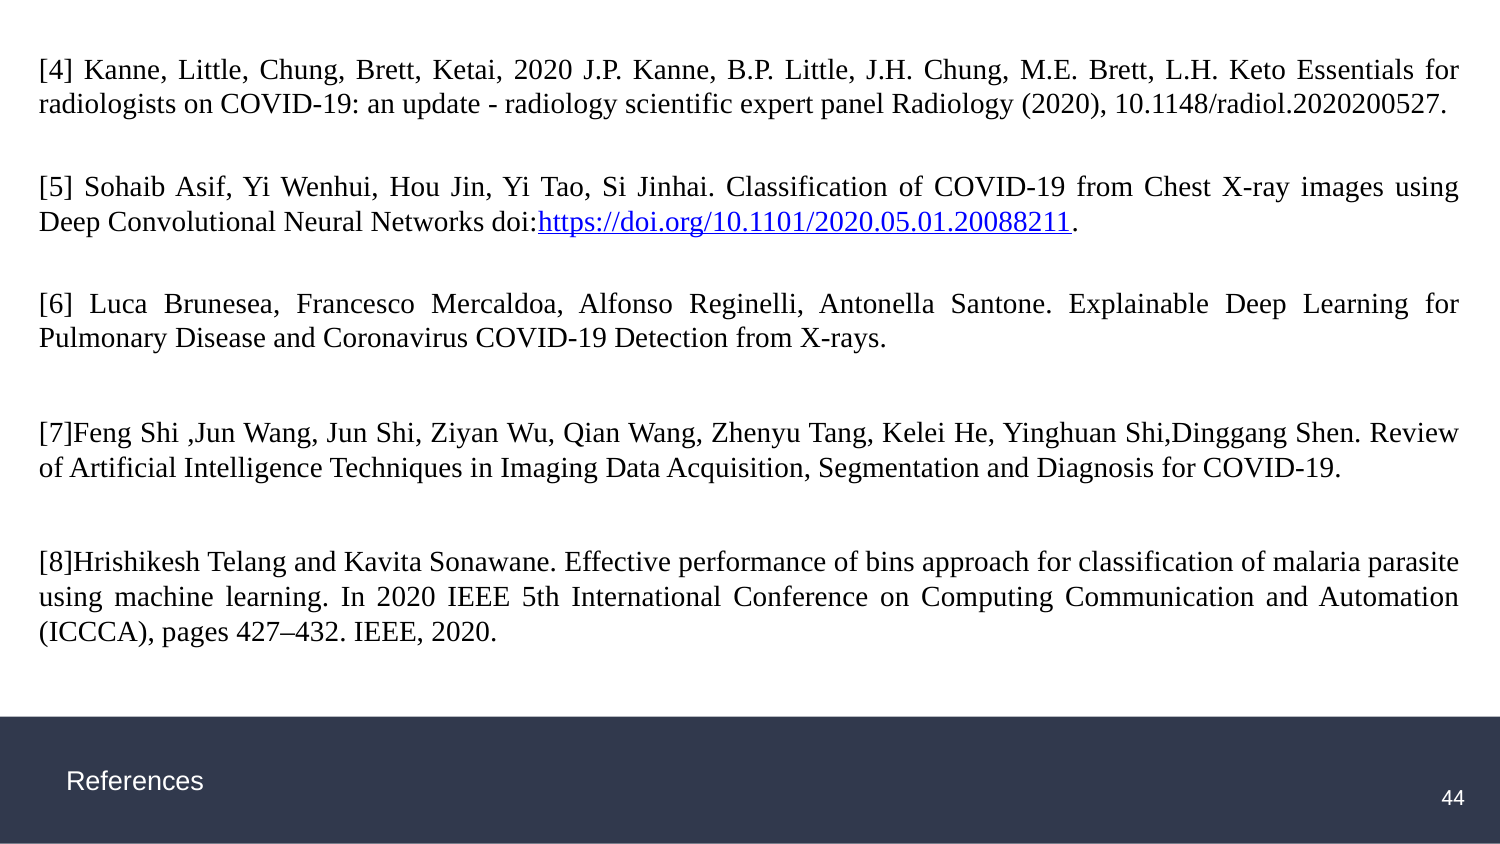

[4] Kanne, Little, Chung, Brett, Ketai, 2020 J.P. Kanne, B.P. Little, J.H. Chung, M.E. Brett, L.H. Keto Essentials for radiologists on COVID-19: an update - radiology scientific expert panel Radiology (2020), 10.1148/radiol.2020200527.

[5] Sohaib Asif, Yi Wenhui, Hou Jin, Yi Tao, Si Jinhai. Classification of COVID-19 from Chest X-ray images using Deep Convolutional Neural Networks doi:https://doi.org/10.1101/2020.05.01.20088211.

[6] Luca Brunesea, Francesco Mercaldoa, Alfonso Reginelli, Antonella Santone. Explainable Deep Learning for Pulmonary Disease and Coronavirus COVID-19 Detection from X-rays.

[7]Feng Shi ,Jun Wang, Jun Shi, Ziyan Wu, Qian Wang, Zhenyu Tang, Kelei He, Yinghuan Shi,Dinggang Shen. Review of Artificial Intelligence Techniques in Imaging Data Acquisition, Segmentation and Diagnosis for COVID-19.

[8]Hrishikesh Telang and Kavita Sonawane. Effective performance of bins approach for classification of malaria parasite using machine learning. In 2020 IEEE 5th International Conference on Computing Communication and Automation (ICCCA), pages 427–432. IEEE, 2020.
References
44